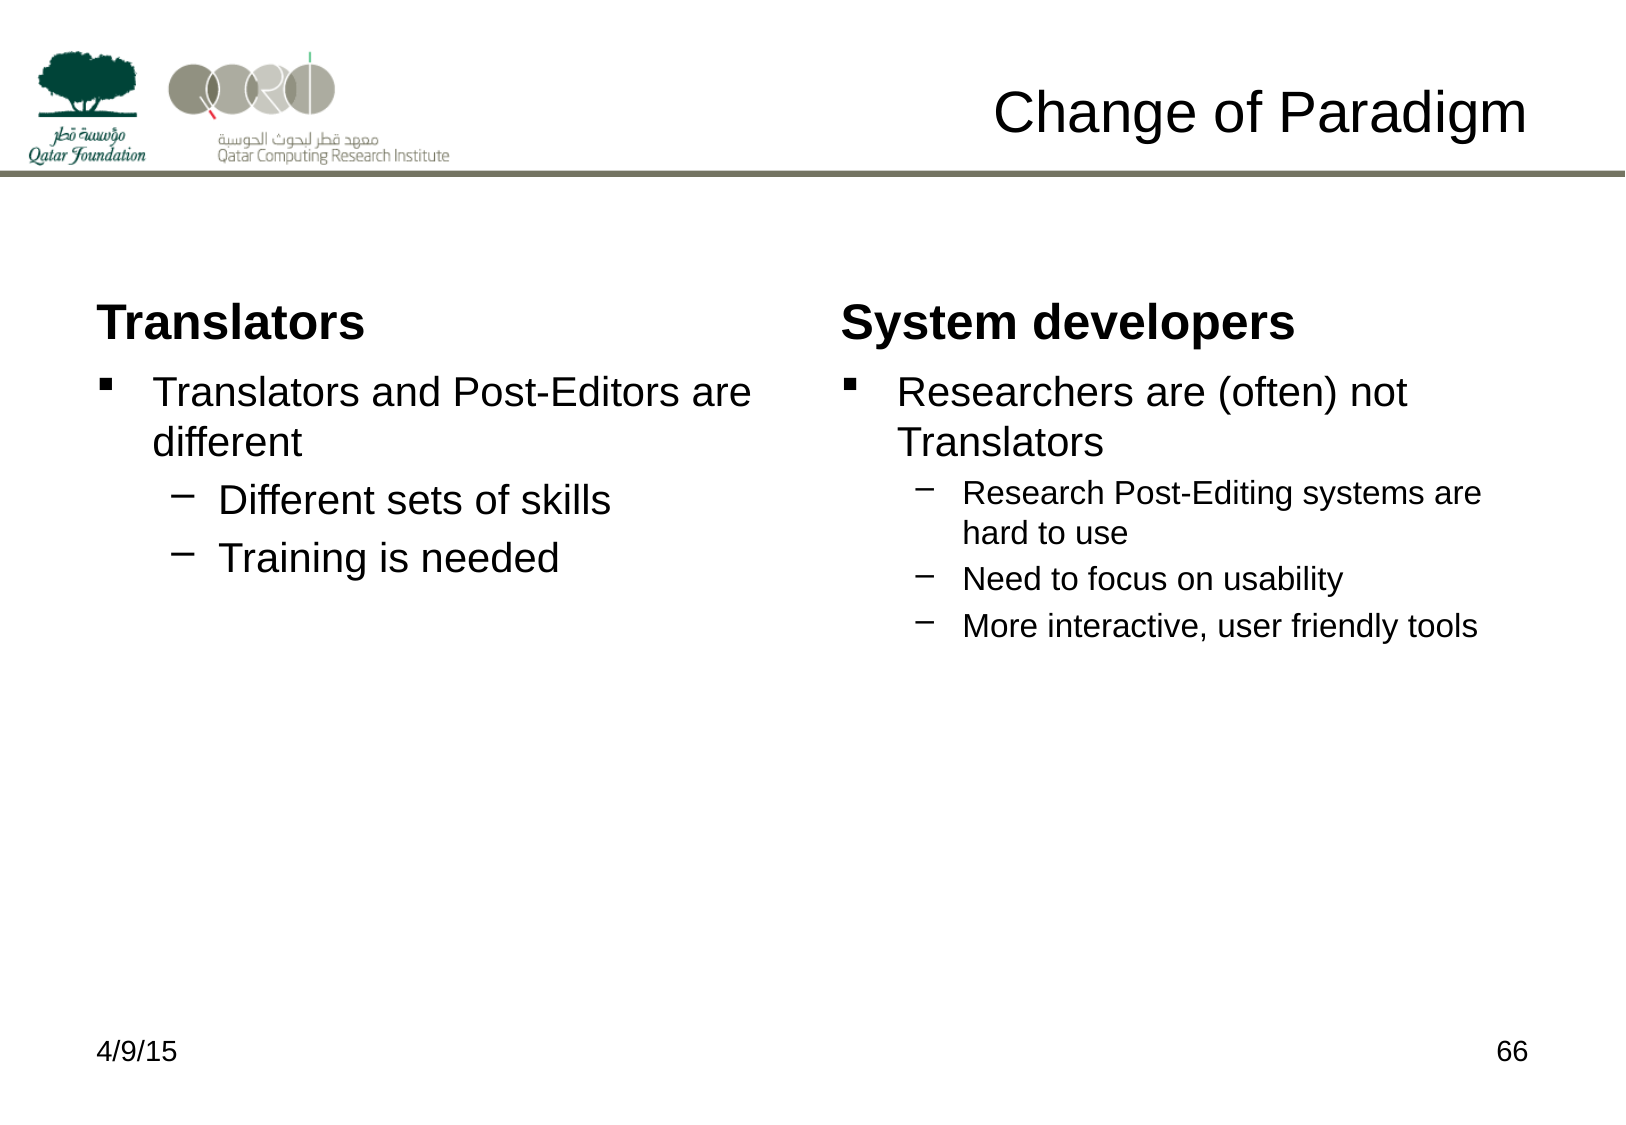

# Change of Paradigm
Translators
System developers
Translators and Post-Editors are different
Different sets of skills
Training is needed

Researchers are (often) not Translators
Research Post-Editing systems are hard to use
Need to focus on usability
More interactive, user friendly tools
4/9/15
66